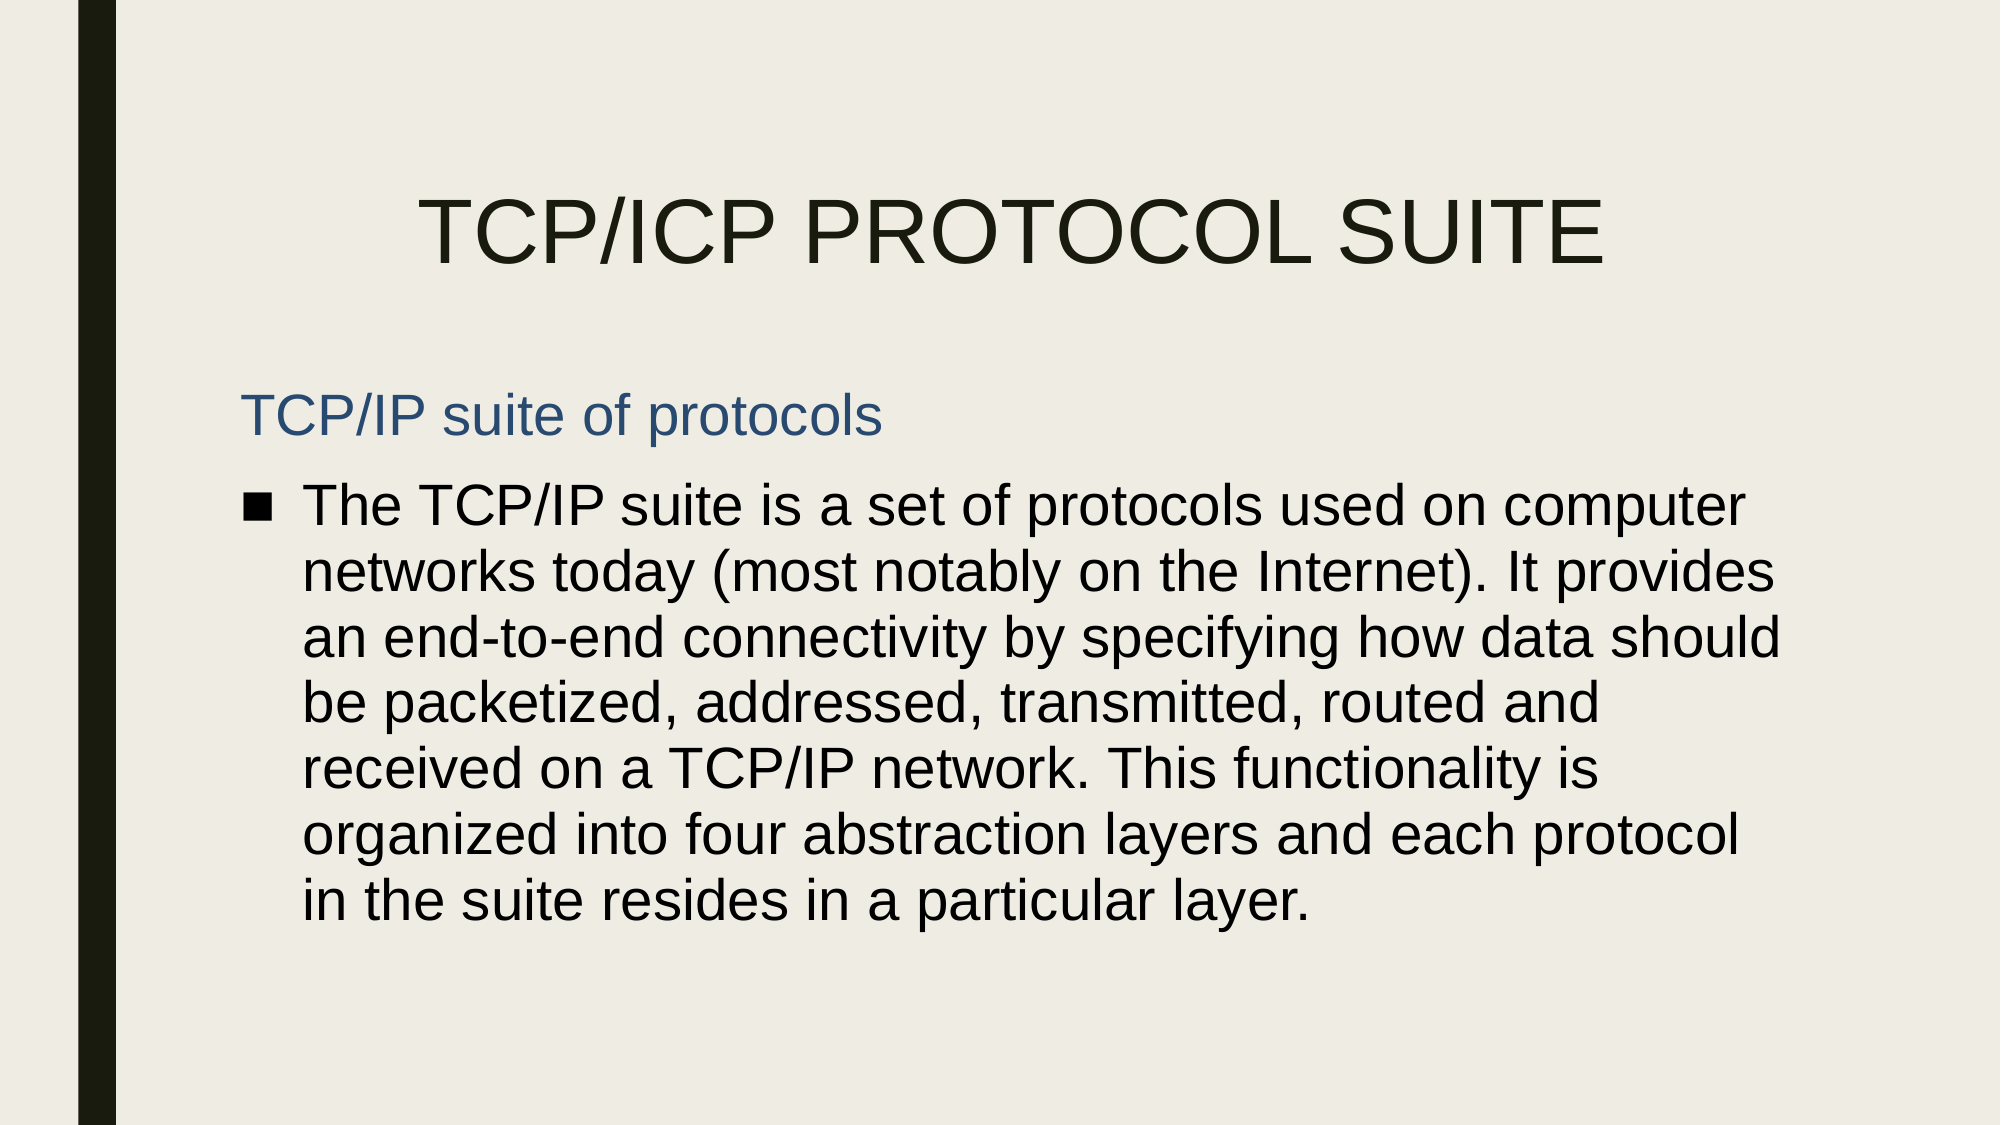

# TCP/ICP PROTOCOL SUITE
TCP/IP suite of protocols
The TCP/IP suite is a set of protocols used on computer networks today (most notably on the Internet). It provides an end-to-end connectivity by specifying how data should be packetized, addressed, transmitted, routed and received on a TCP/IP network. This functionality is organized into four abstraction layers and each protocol in the suite resides in a particular layer.